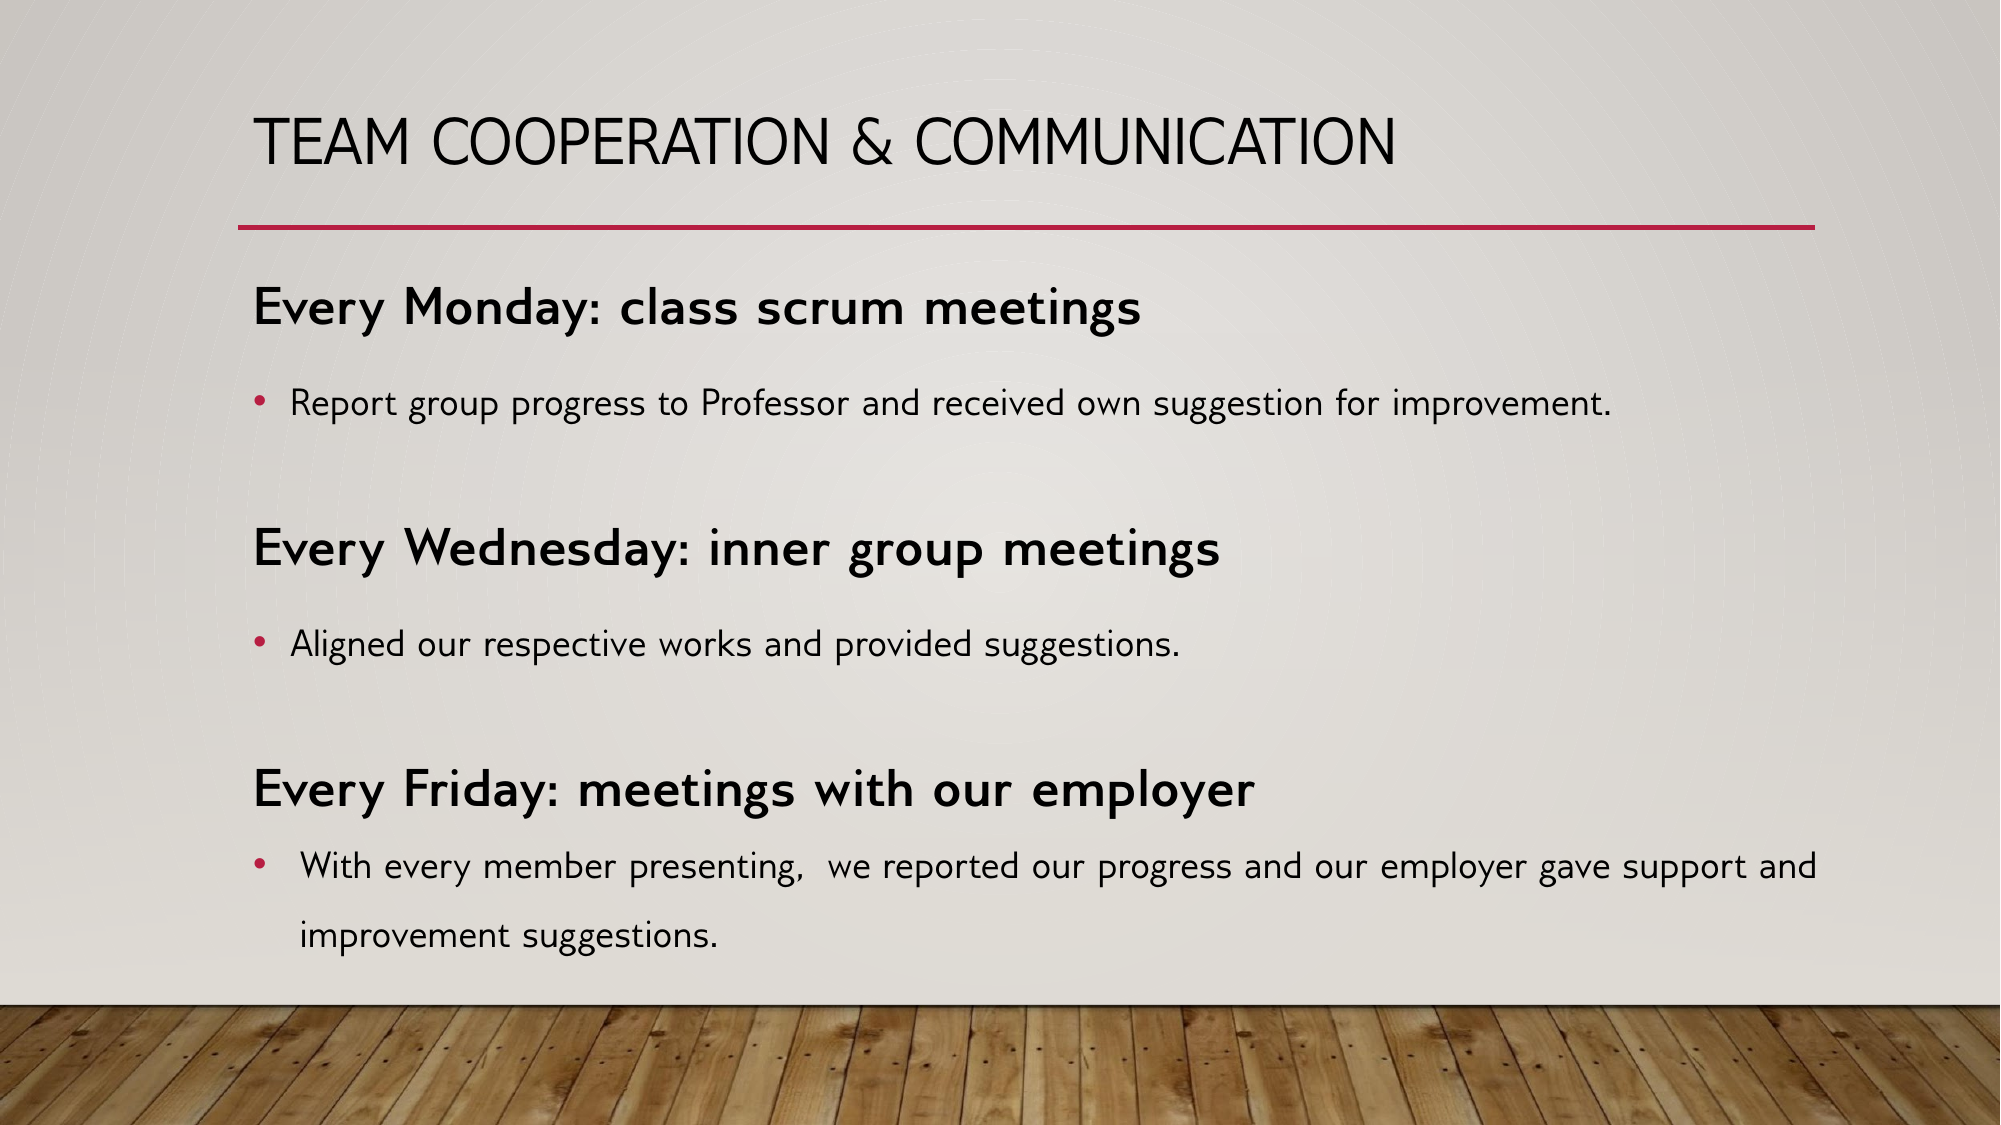

# TEAM COOPERATION & COMMUNICATION
Every Monday: class scrum meetings
Report group progress to Professor and received own suggestion for improvement.

Every Wednesday: inner group meetings
Aligned our respective works and provided suggestions.

Every Friday: meetings with our employer
With every member presenting,  we reported our progress and our employer gave support and improvement suggestions.